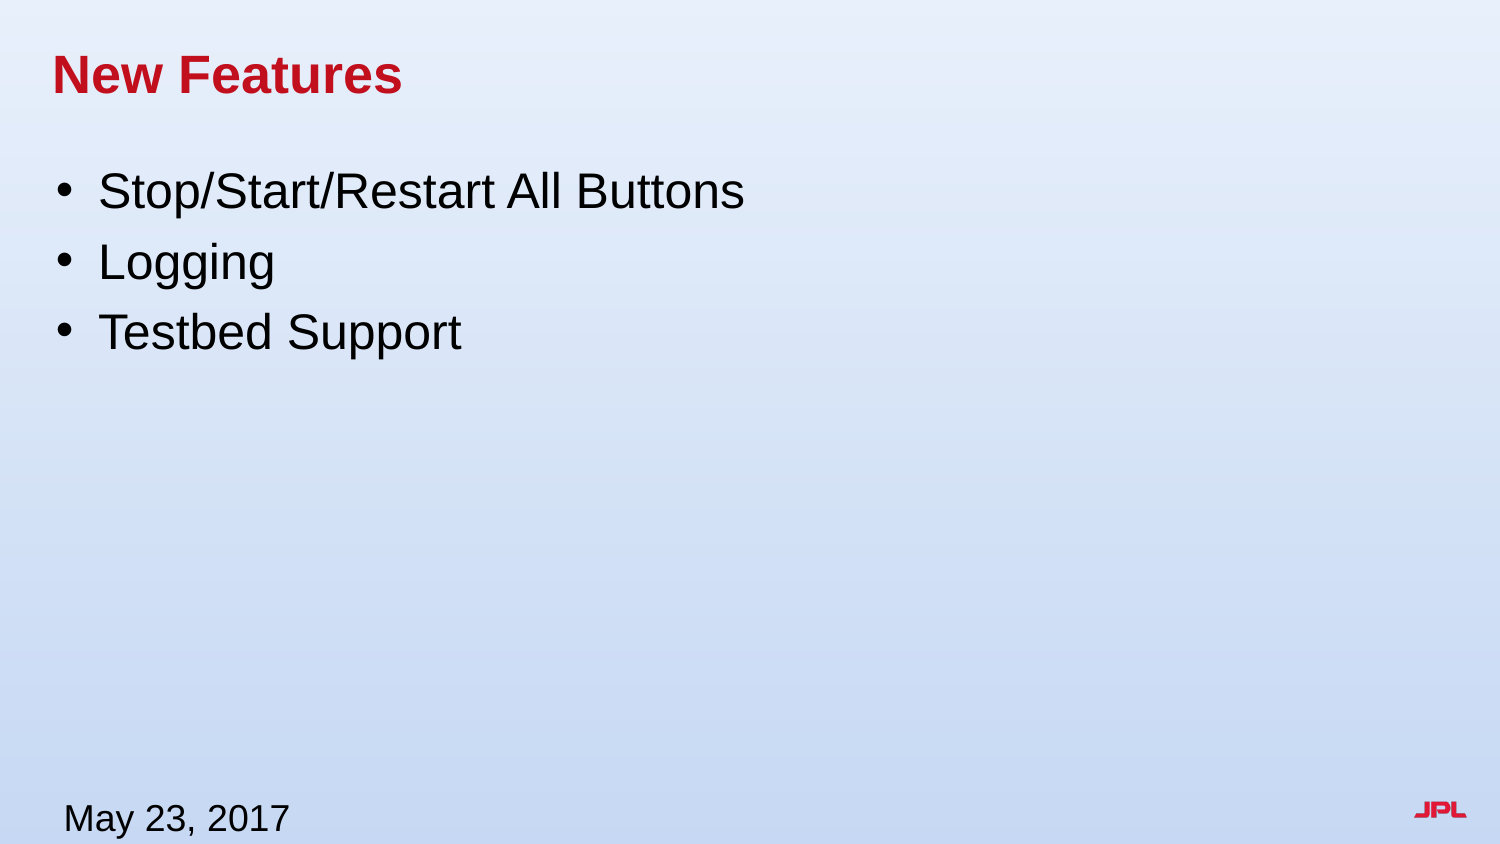

# New Features
Stop/Start/Restart All Buttons
Logging
Testbed Support
May 23, 2017
20